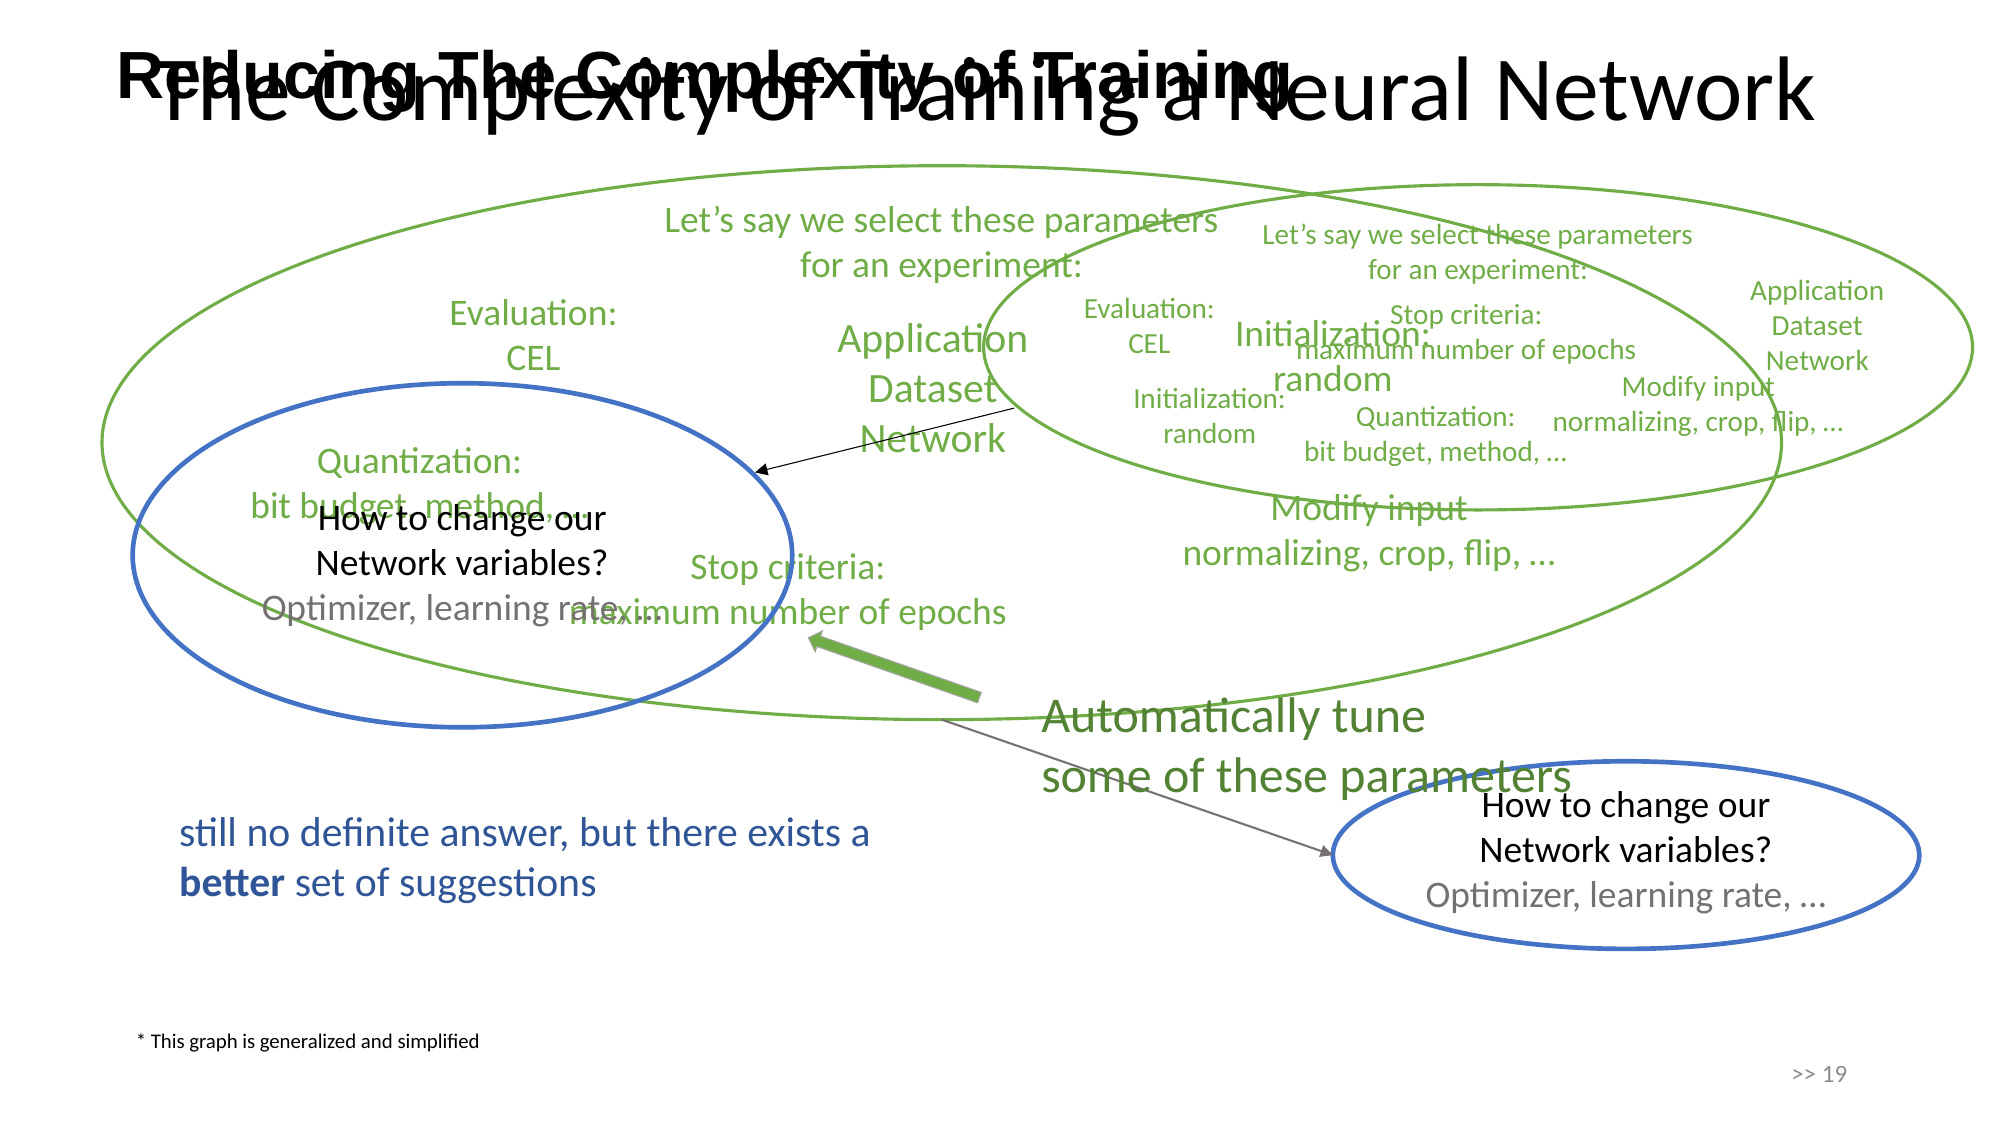

# The Complexity of Training a Neural Network
Reducing The Complexity of Training

Let’s say we select these parameters
for an experiment:

Let’s say we select these parameters
for an experiment:

Application
Dataset
Network
Evaluation:
CEL
Evaluation:
CEL
Stop criteria:
maximum number of epochs
Initialization:
random
Application
Dataset
Network
Modify input
normalizing, crop, flip, …
Initialization:
random

Quantization:
bit budget, method, …
Quantization:
bit budget, method, …
Modify input
normalizing, crop, flip, …
How to change our
Network variables?
Optimizer, learning rate, …
Stop criteria:
maximum number of epochs

Automatically tune
some of these parameters

How to change our
Network variables?
Optimizer, learning rate, …
still no definite answer, but there exists a better set of suggestions
* This graph is generalized and simplified
>> 19